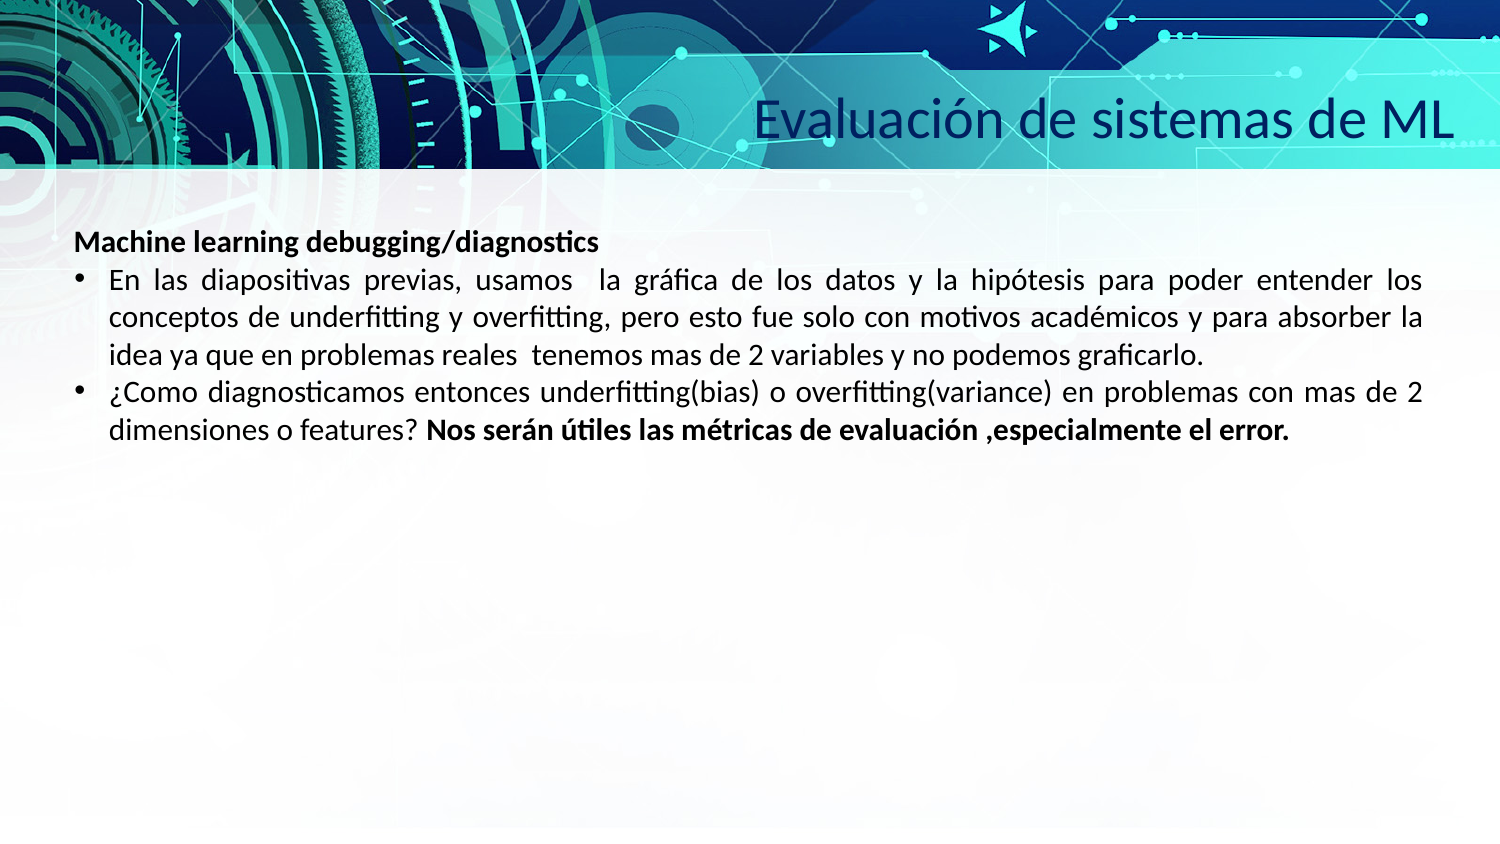

Evaluación de sistemas de ML
Machine learning debugging/diagnostics
En las diapositivas previas, usamos  la gráfica de los datos y la hipótesis para poder entender los conceptos de underfitting y overfitting, pero esto fue solo con motivos académicos y para absorber la idea ya que en problemas reales  tenemos mas de 2 variables y no podemos graficarlo.
¿Como diagnosticamos entonces underfitting(bias) o overfitting(variance) en problemas con mas de 2 dimensiones o features? Nos serán útiles las métricas de evaluación ,especialmente el error.